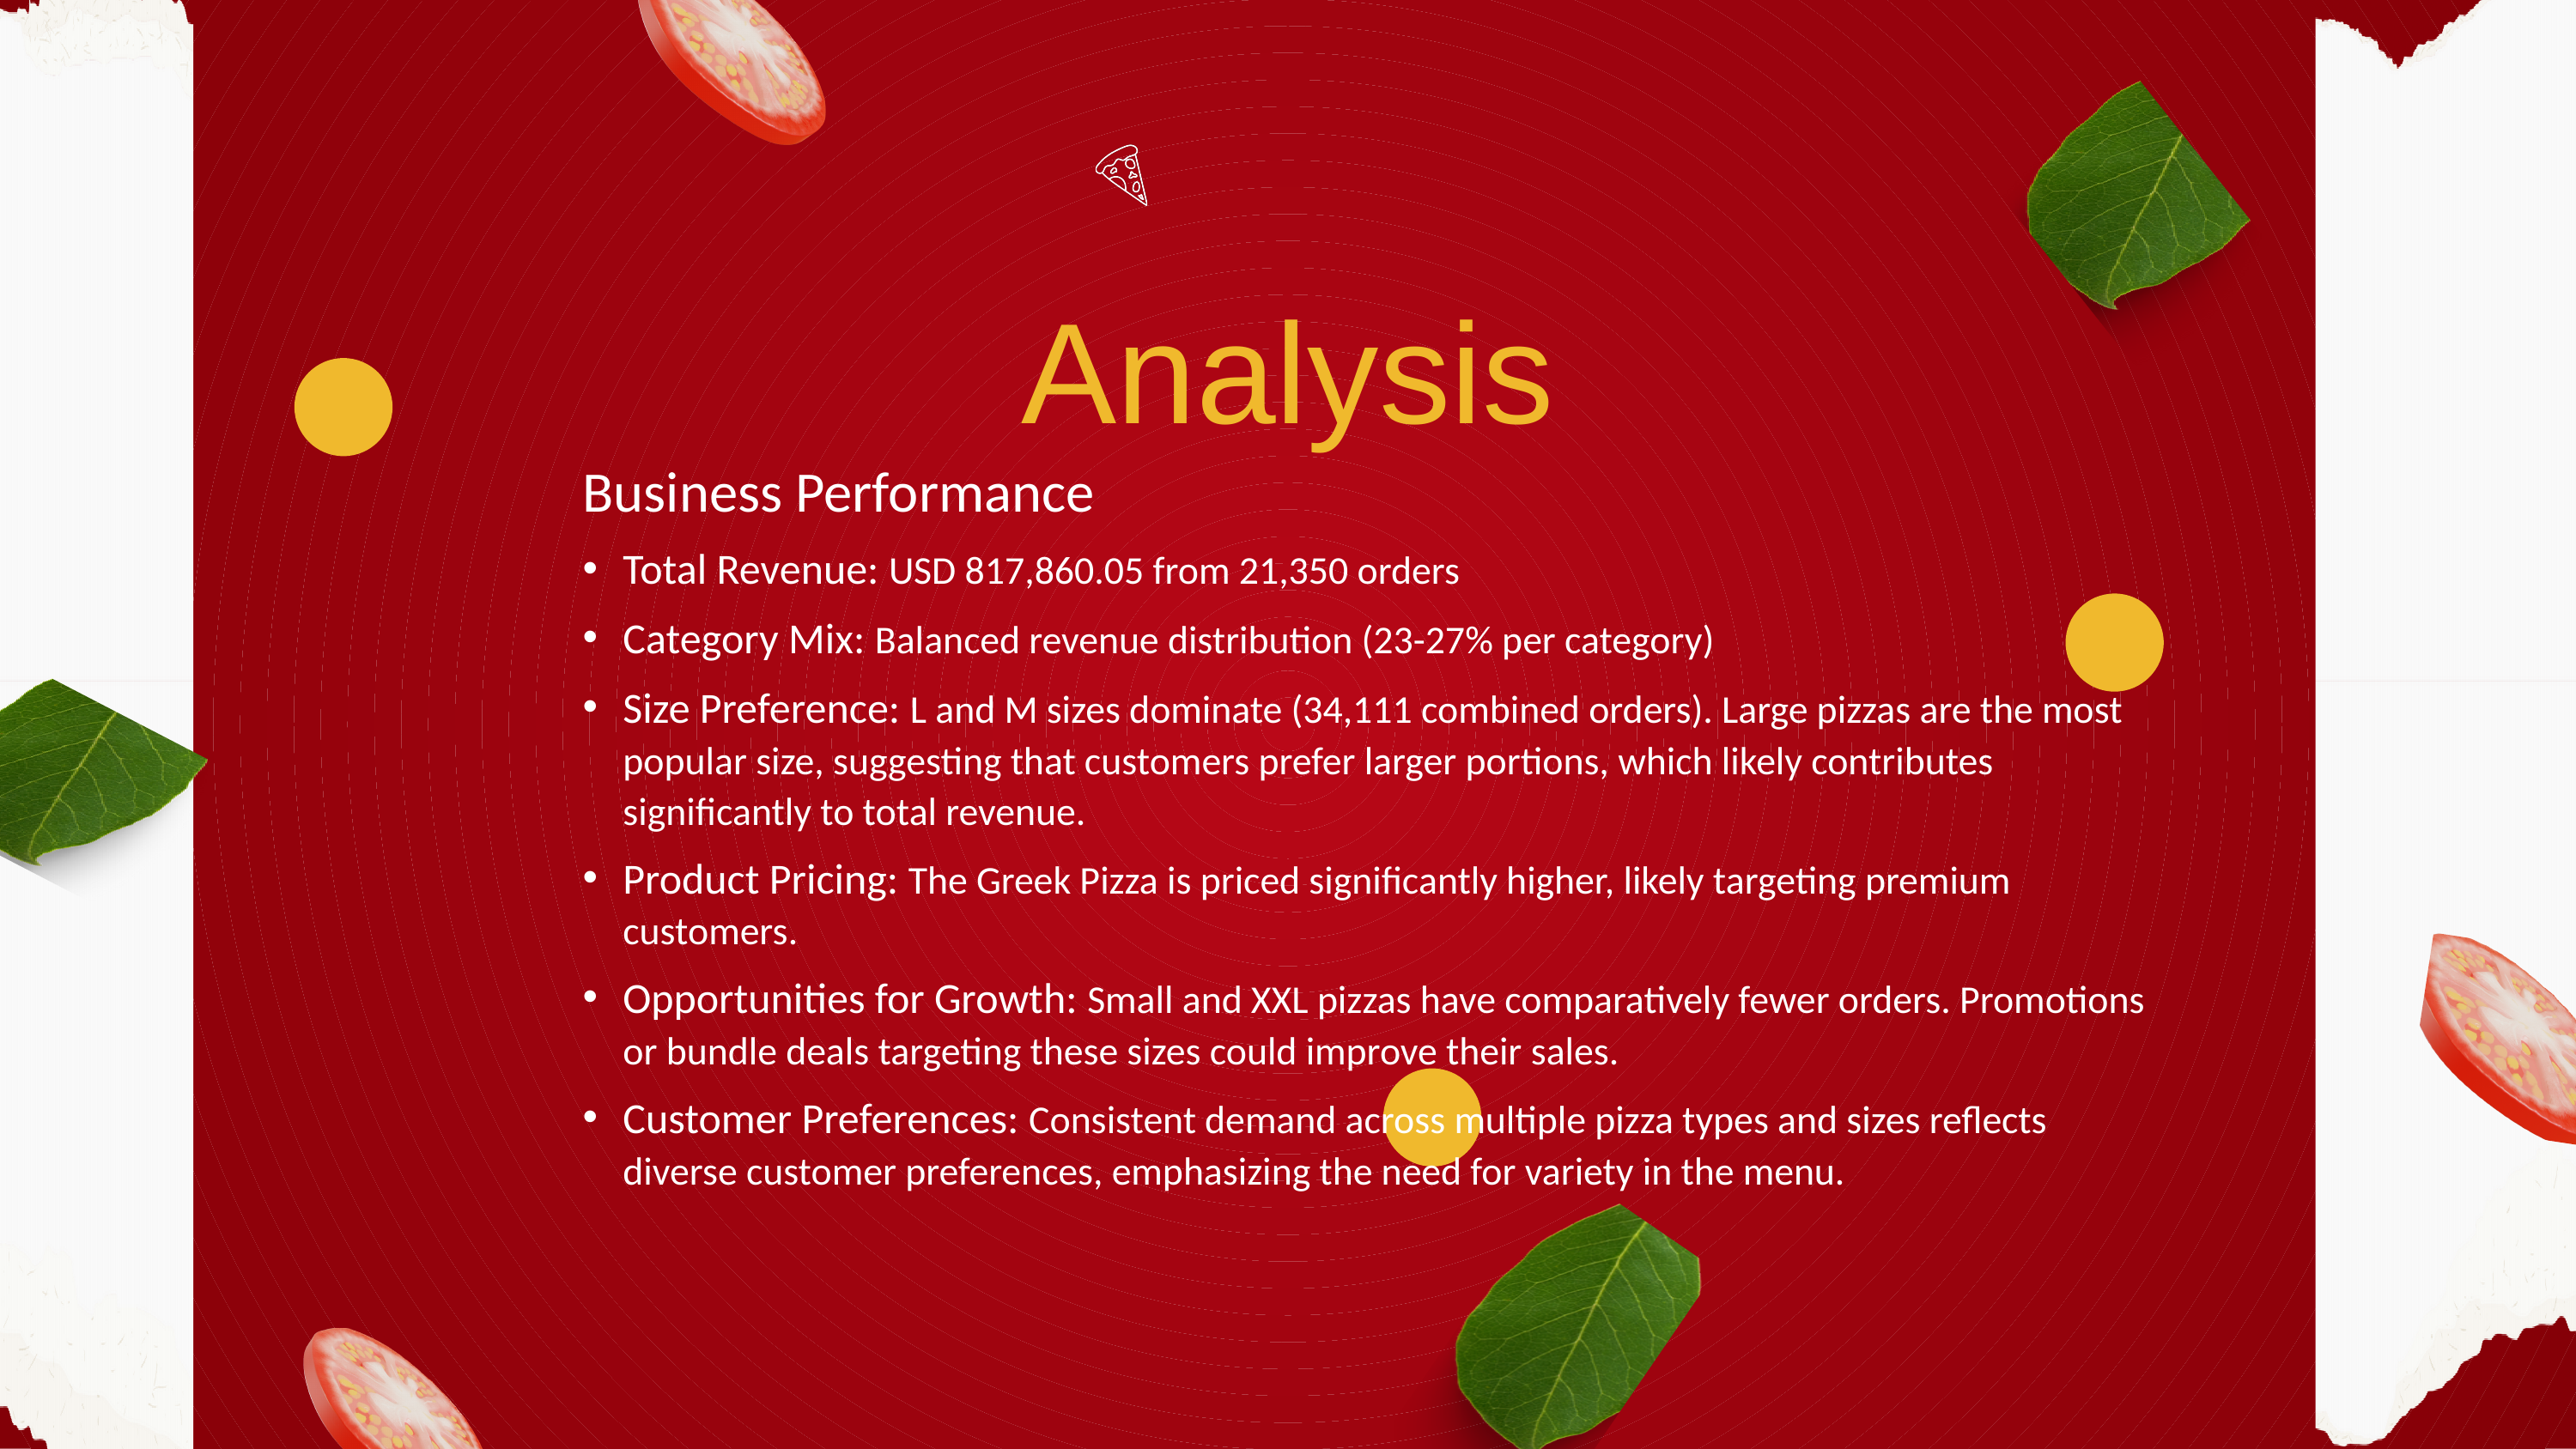

Analysis

Business Performance
Total Revenue: USD 817,860.05 from 21,350 orders
Category Mix: Balanced revenue distribution (23-27% per category)
Size Preference: L and M sizes dominate (34,111 combined orders). Large pizzas are the most popular size, suggesting that customers prefer larger portions, which likely contributes significantly to total revenue.
Product Pricing: The Greek Pizza is priced significantly higher, likely targeting premium customers.
Opportunities for Growth: Small and XXL pizzas have comparatively fewer orders. Promotions or bundle deals targeting these sizes could improve their sales.
Customer Preferences: Consistent demand across multiple pizza types and sizes reflects diverse customer preferences, emphasizing the need for variety in the menu.